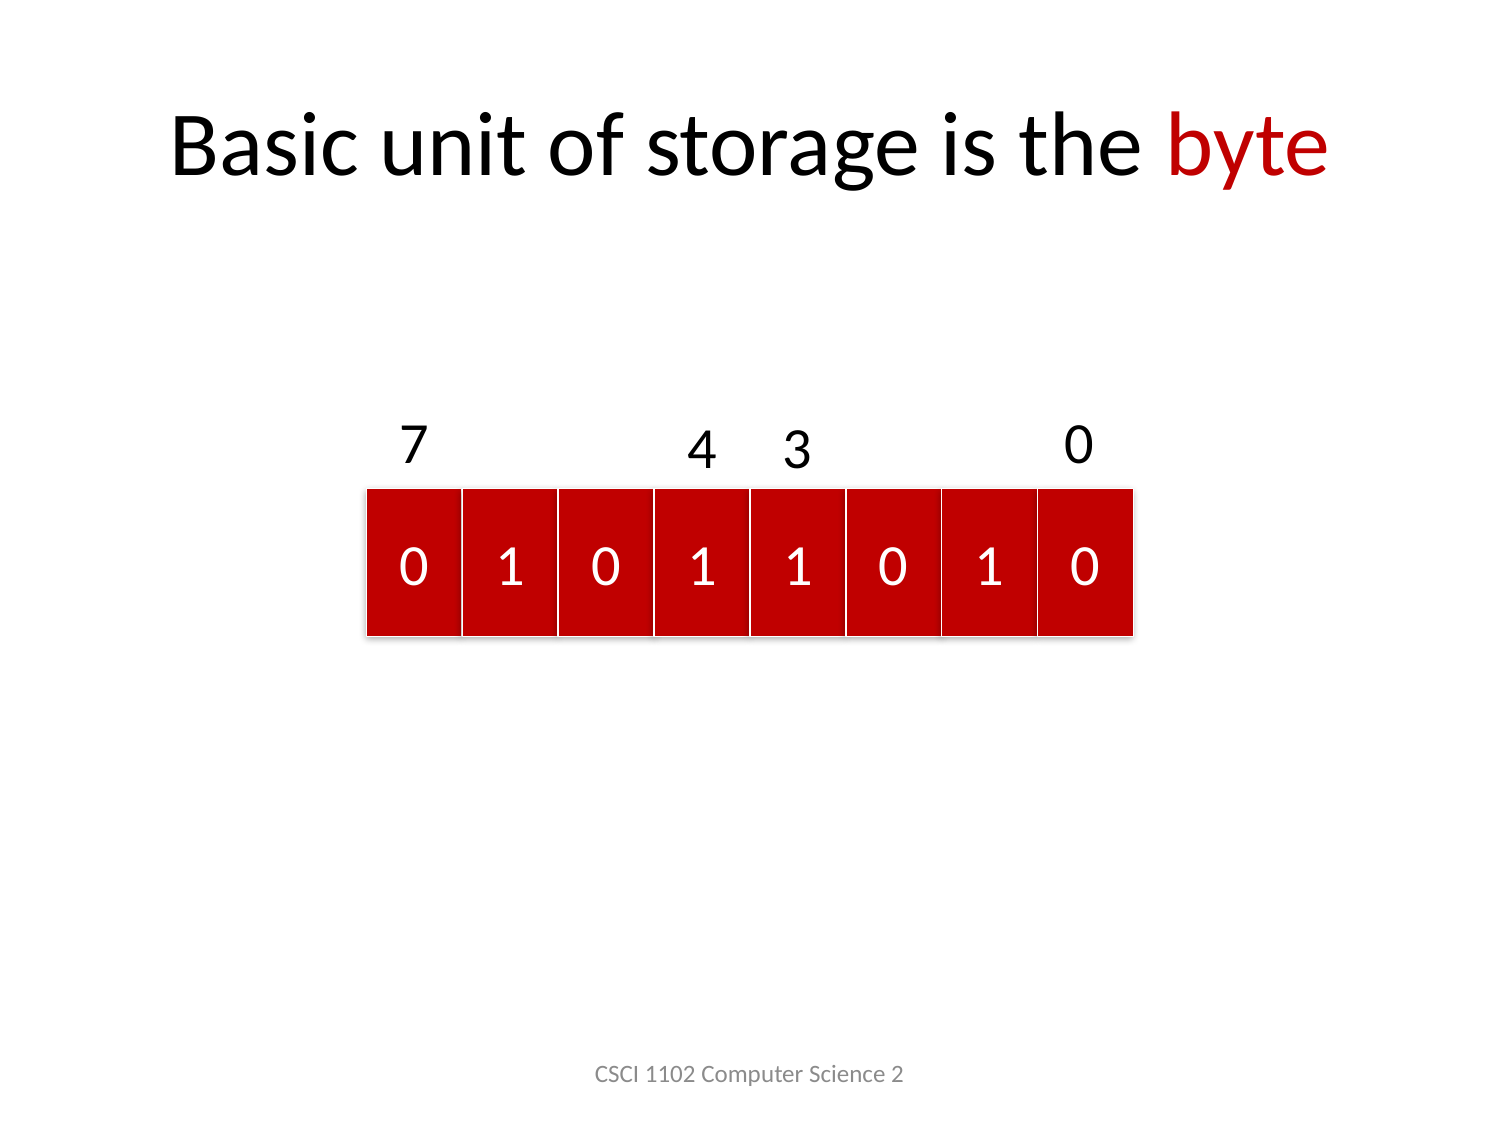

# Basic unit of storage is the byte
7
0
4
3
0
1
0
1
1
0
1
0
CSCI 1102 Computer Science 2